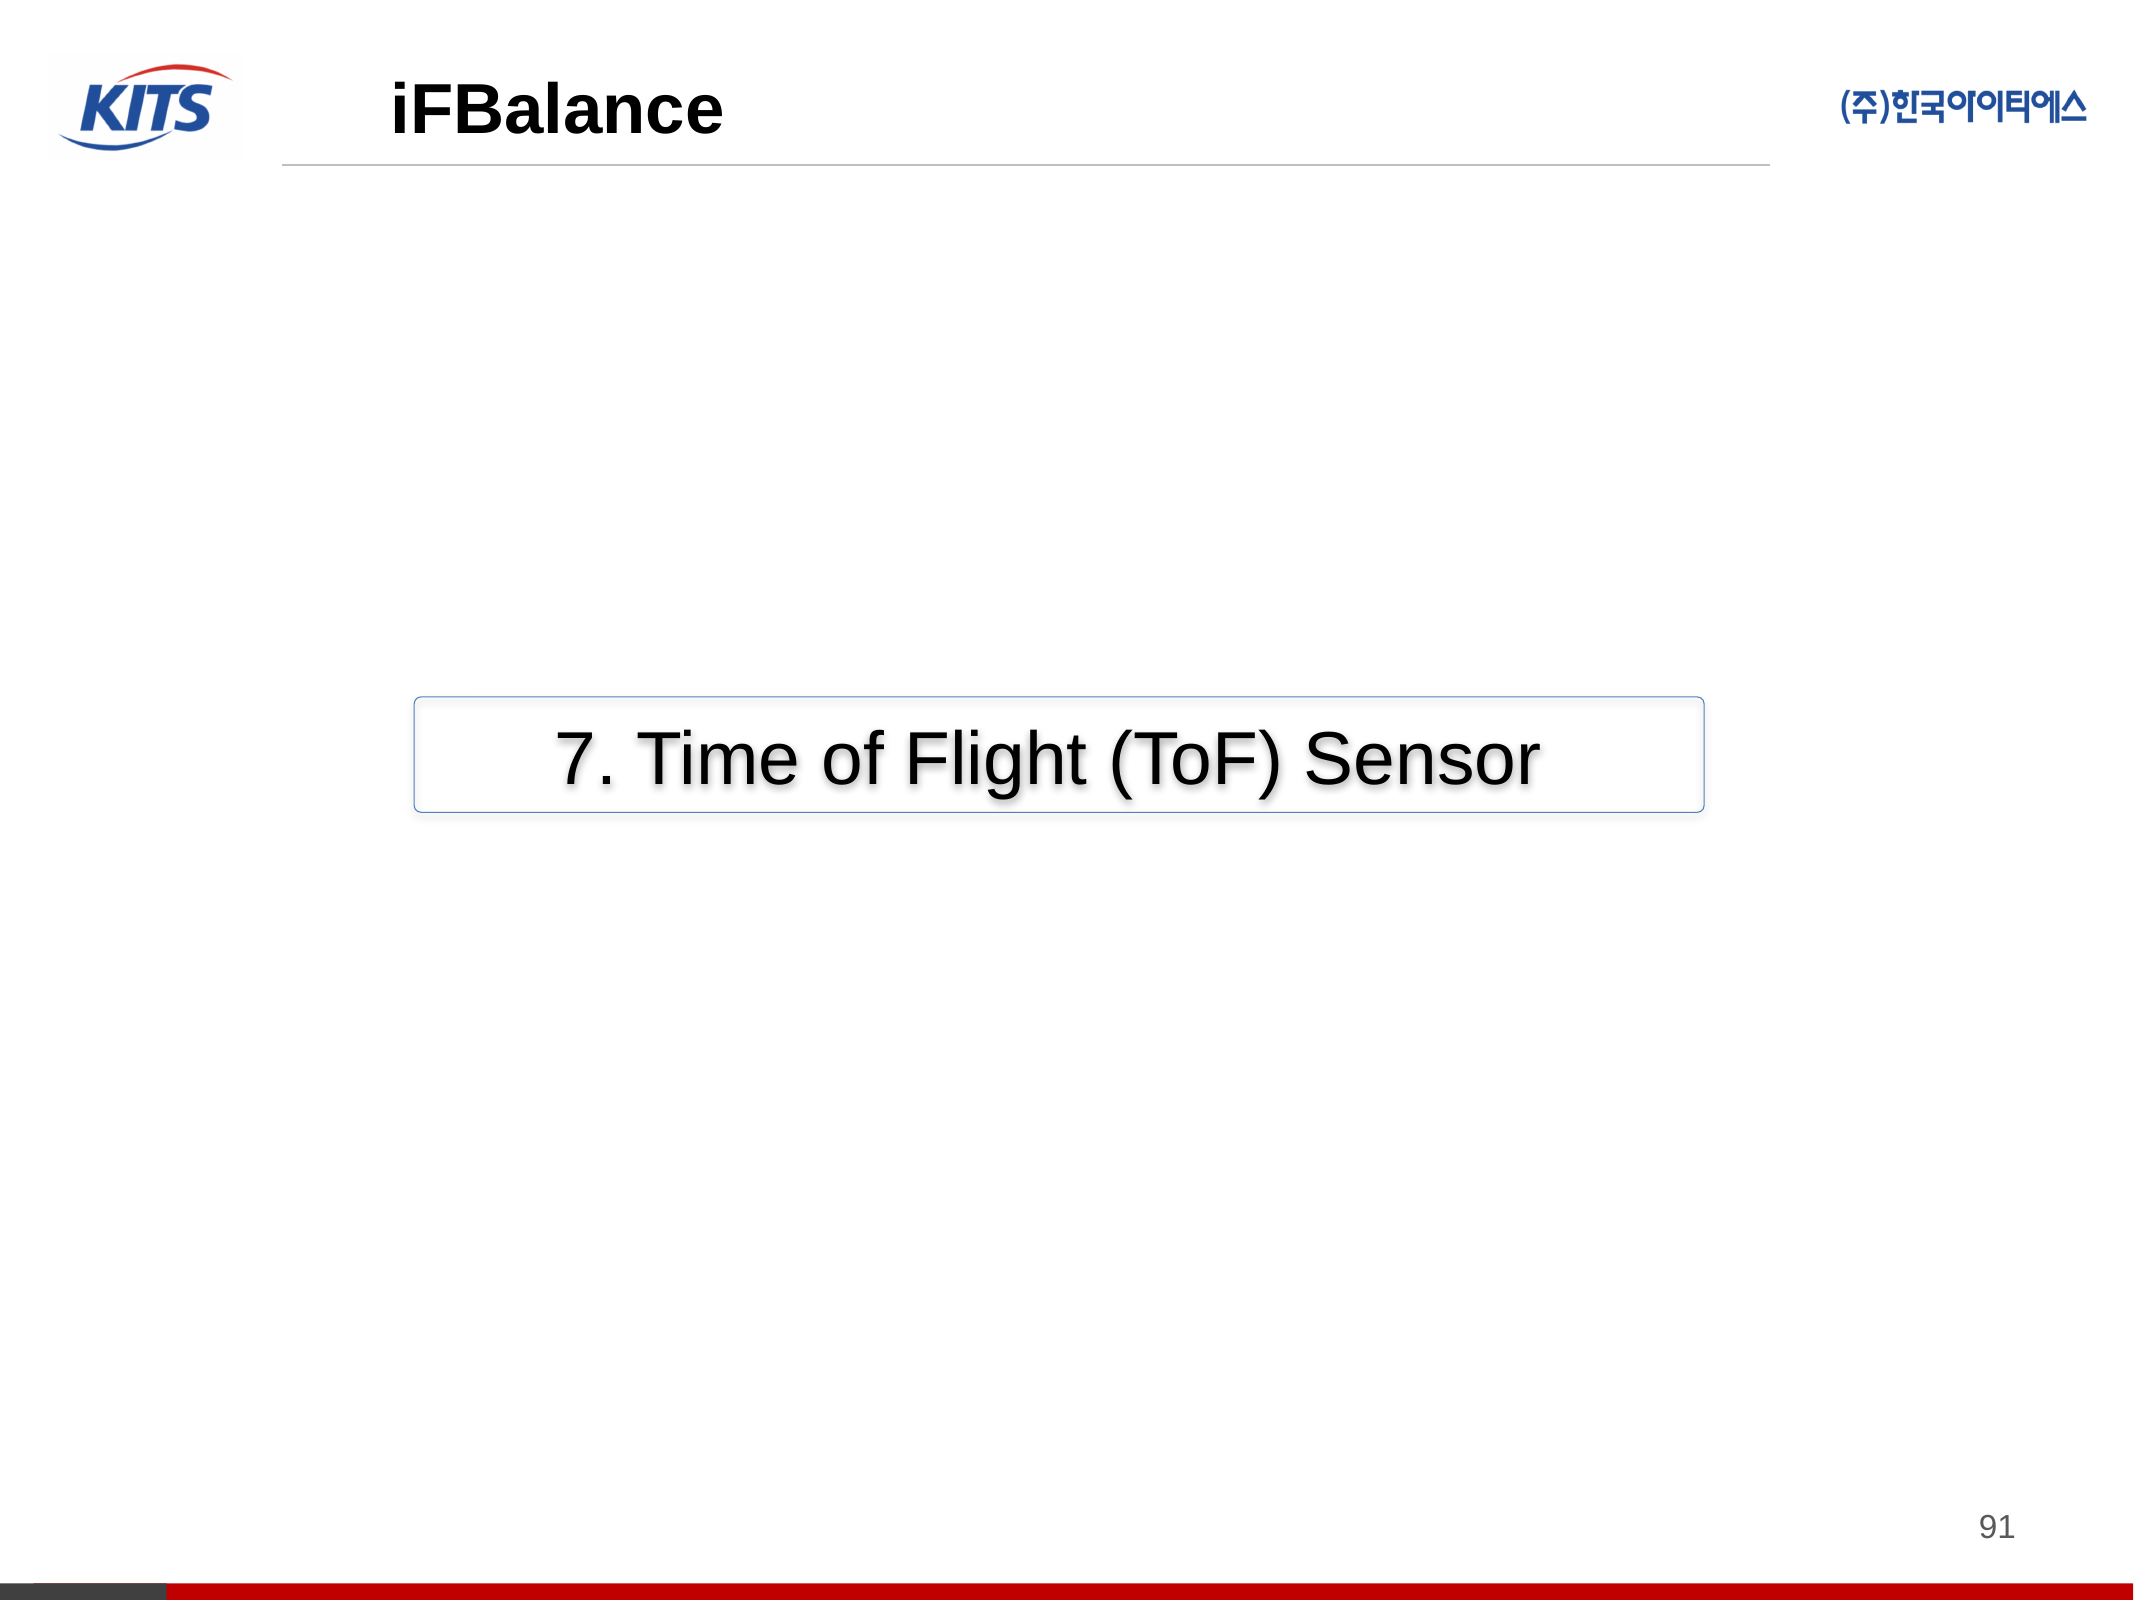

iFBalance
7. Time of Flight (ToF) Sensor
91